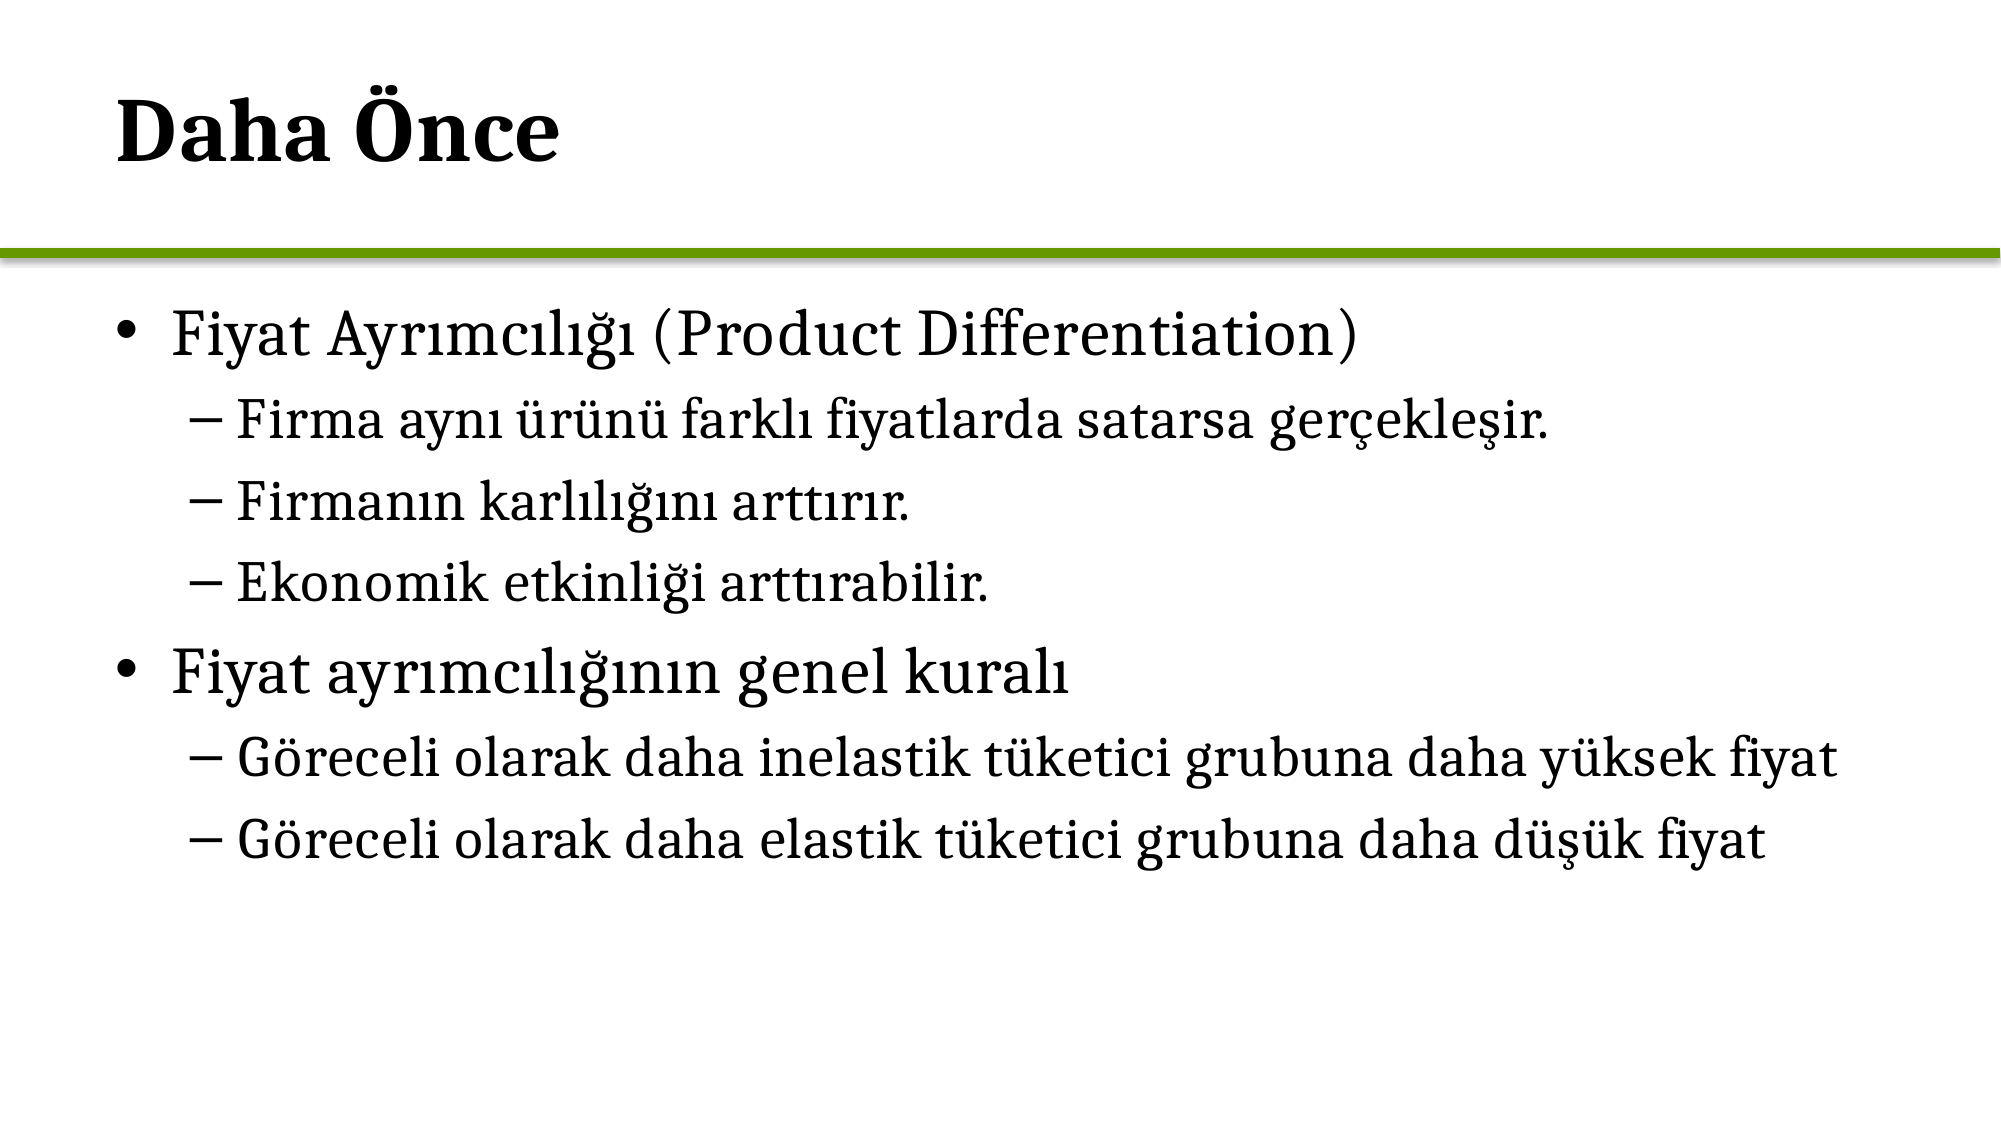

# Daha Önce
Fiyat Ayrımcılığı (Product Differentiation)
Firma aynı ürünü farklı fiyatlarda satarsa gerçekleşir.
Firmanın karlılığını arttırır.
Ekonomik etkinliği arttırabilir.
Fiyat ayrımcılığının genel kuralı
Göreceli olarak daha inelastik tüketici grubuna daha yüksek fiyat
Göreceli olarak daha elastik tüketici grubuna daha düşük fiyat